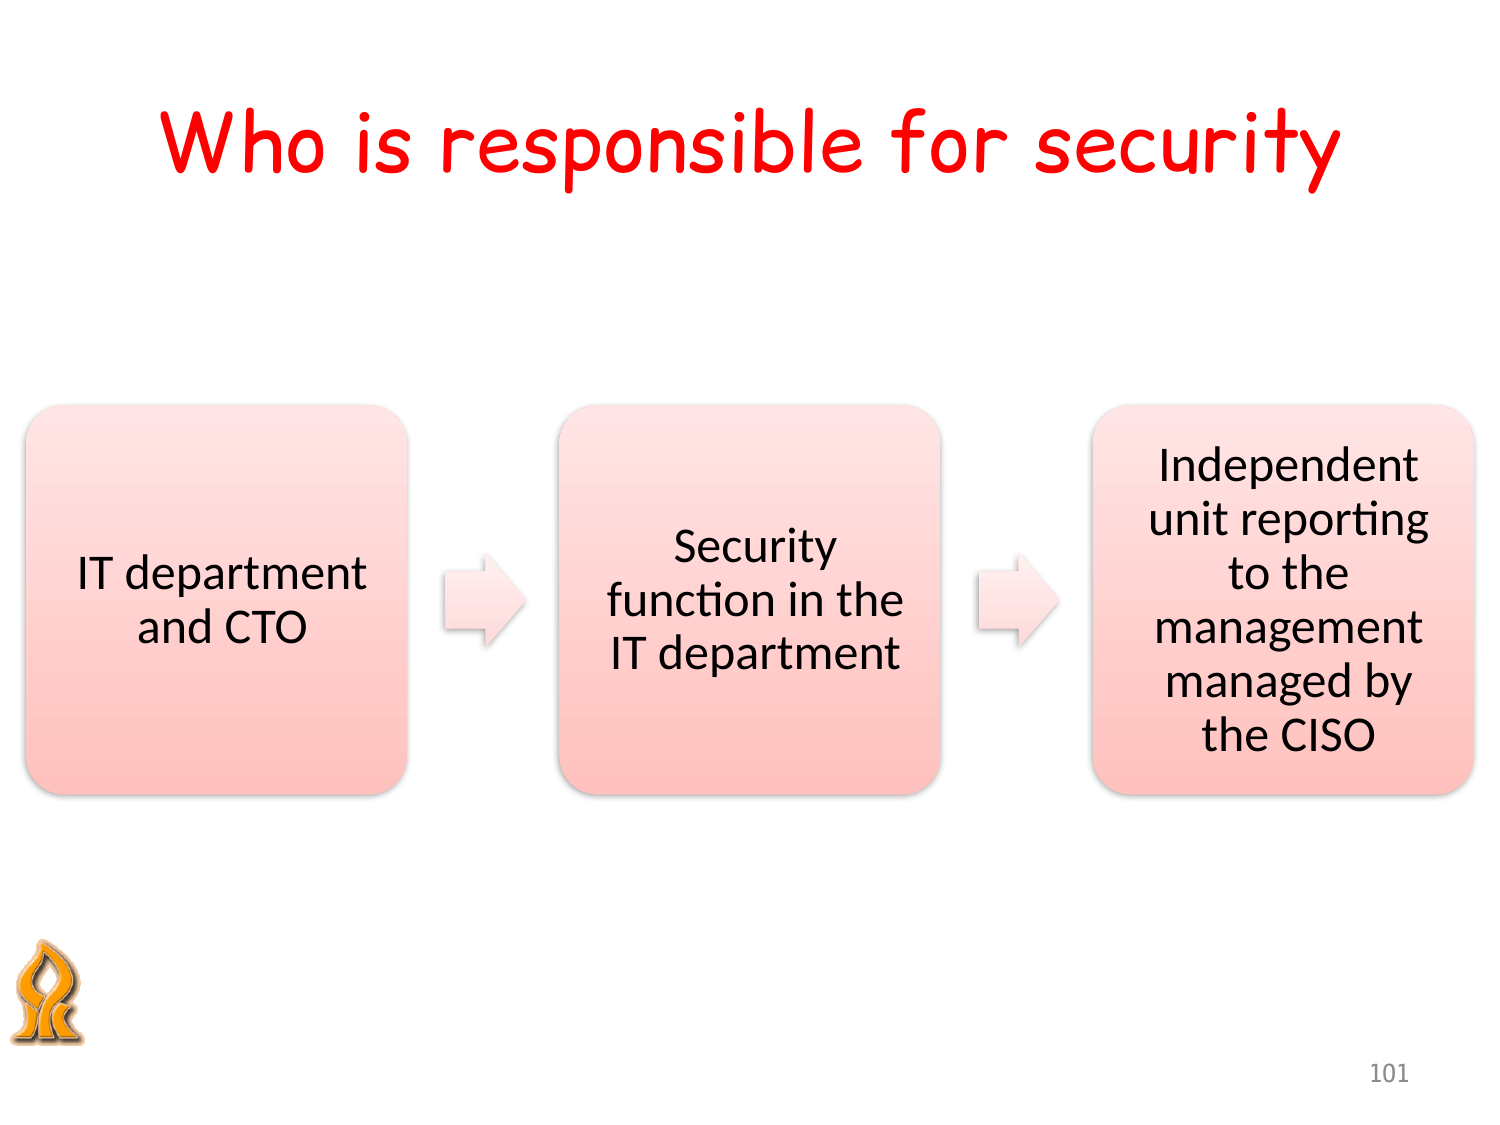

# Who is responsible for security
IT department and CTO

Security function in the IT department

Independent unit reporting to the management managed by the CISO
101